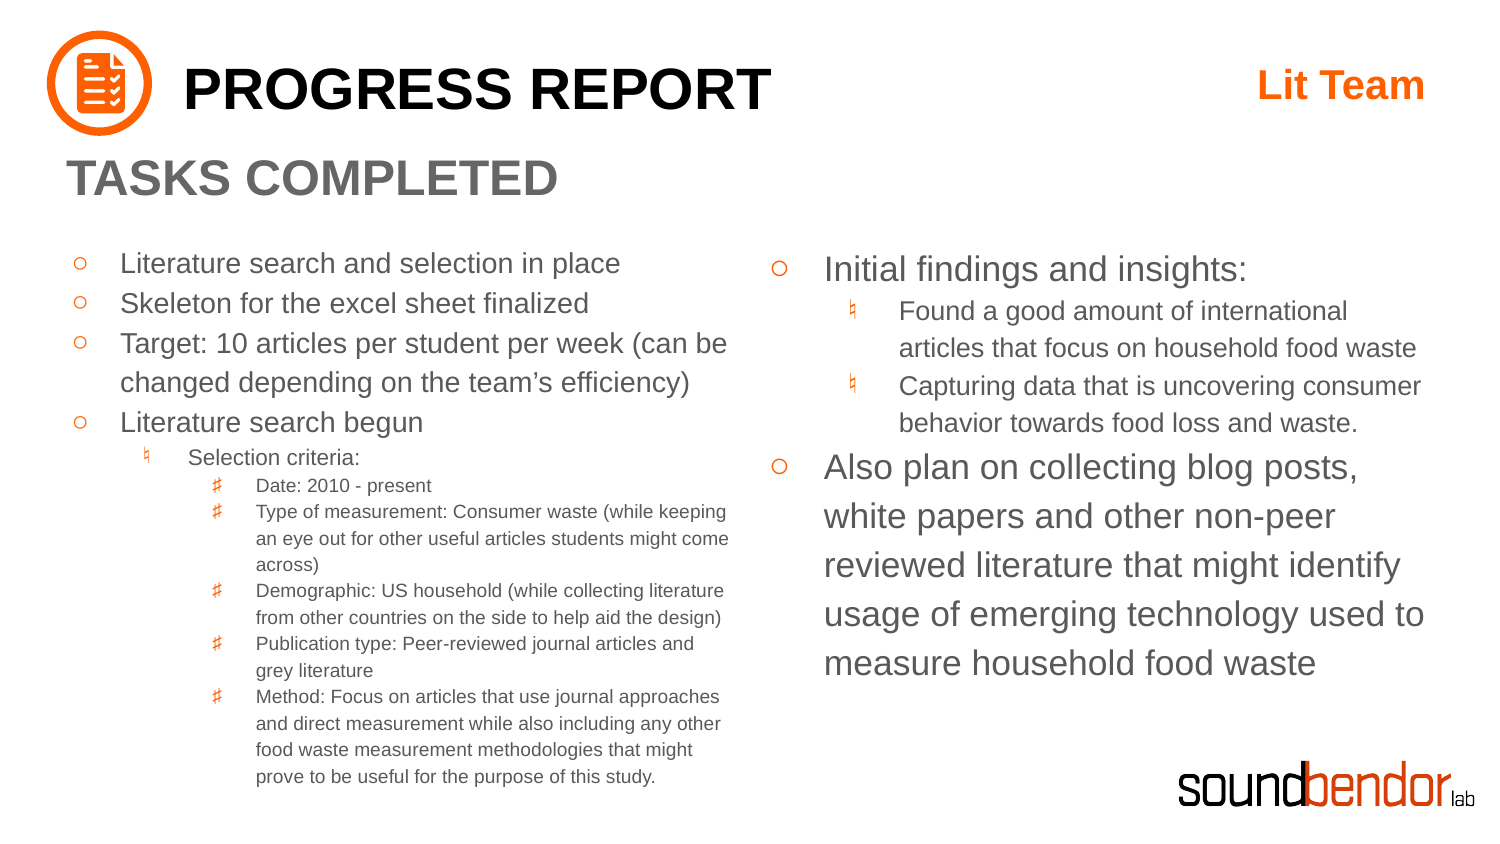

Lit Team
Literature search and selection in place
Skeleton for the excel sheet finalized
Target: 10 articles per student per week (can be changed depending on the team’s efficiency)
Literature search begun
Selection criteria:
Date: 2010 - present
Type of measurement: Consumer waste (while keeping an eye out for other useful articles students might come across)
Demographic: US household (while collecting literature from other countries on the side to help aid the design)
Publication type: Peer-reviewed journal articles and grey literature
Method: Focus on articles that use journal approaches and direct measurement while also including any other food waste measurement methodologies that might prove to be useful for the purpose of this study.
Initial findings and insights:
Found a good amount of international articles that focus on household food waste
Capturing data that is uncovering consumer behavior towards food loss and waste.
Also plan on collecting blog posts, white papers and other non-peer reviewed literature that might identify usage of emerging technology used to measure household food waste